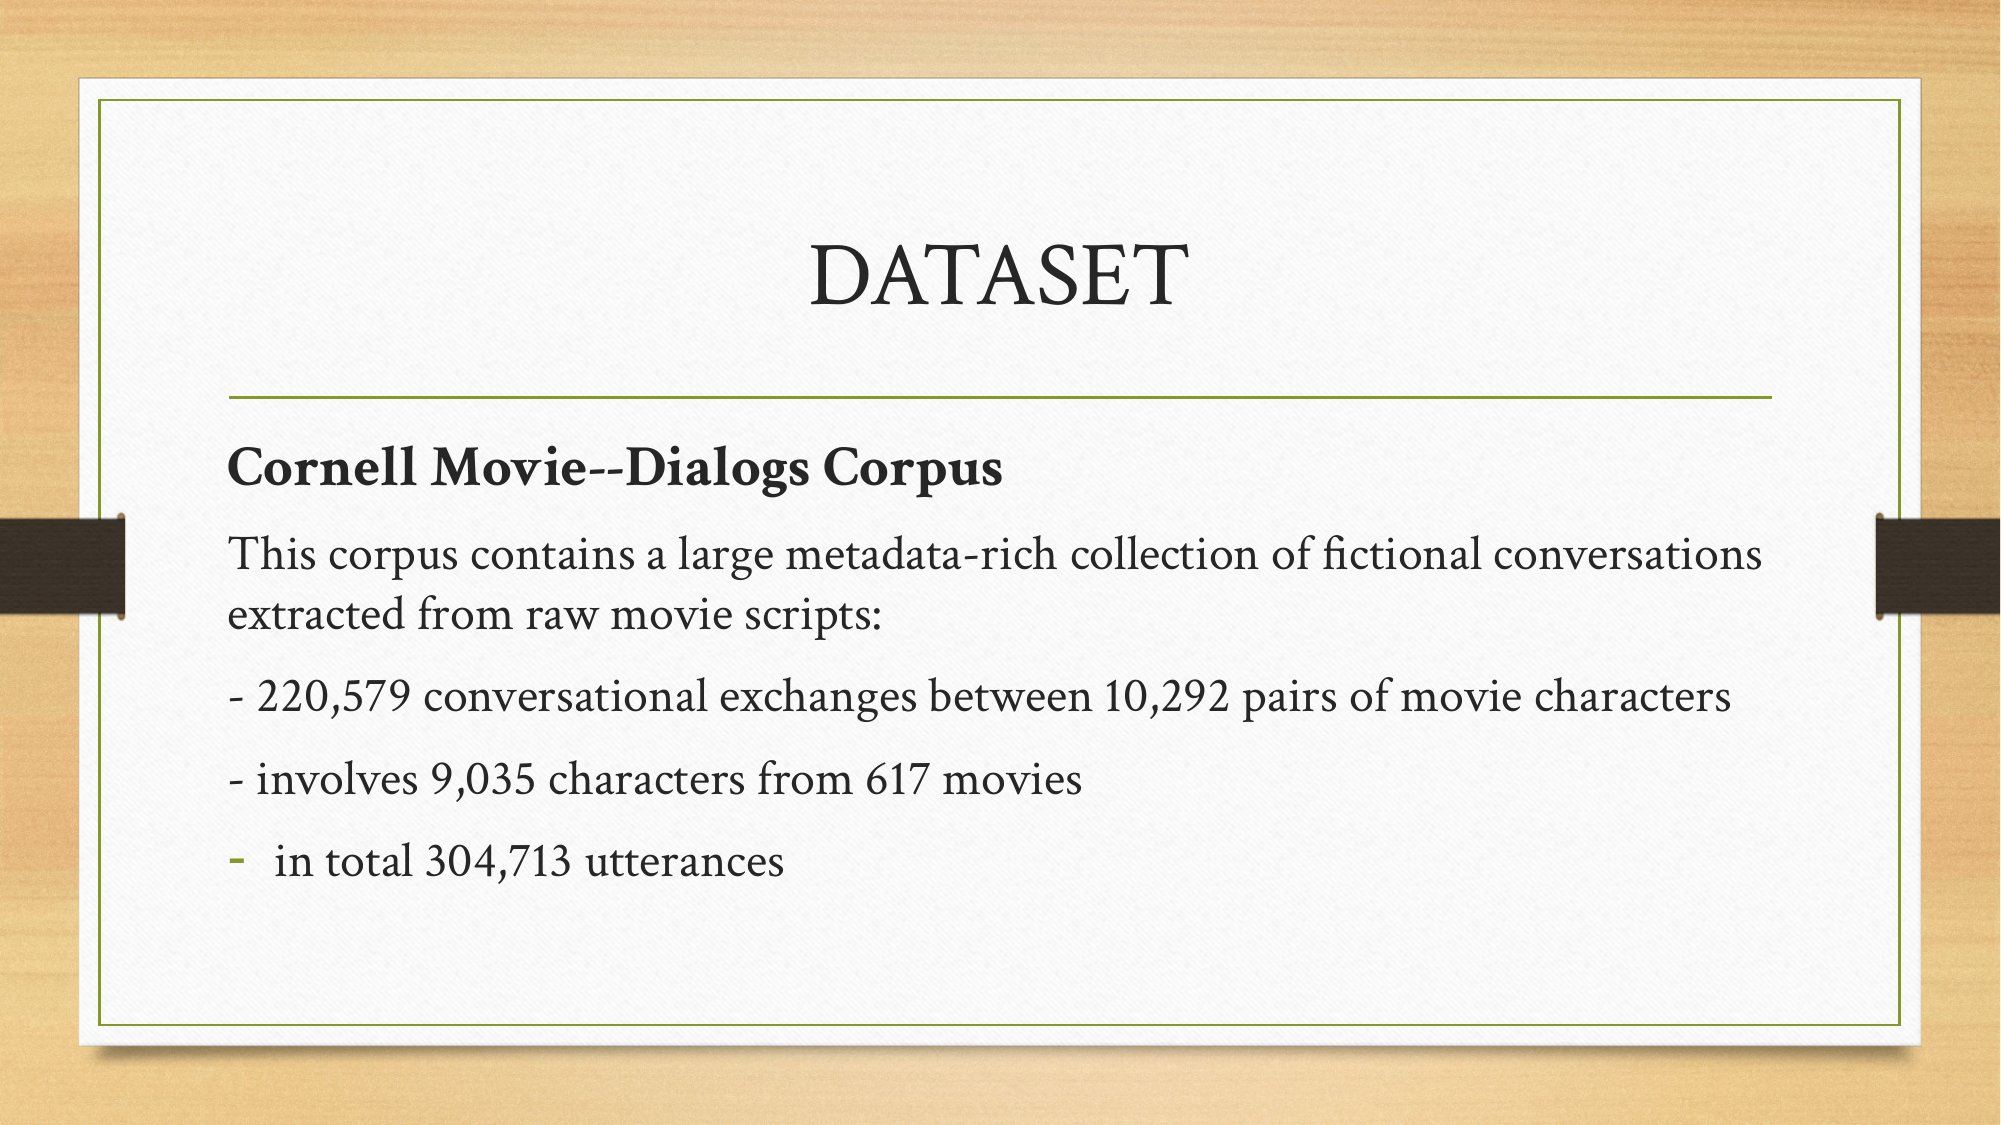

# DATASET
Cornell Movie--Dialogs Corpus
This corpus contains a large metadata-rich collection of fictional conversations extracted from raw movie scripts:
- 220,579 conversational exchanges between 10,292 pairs of movie characters
- involves 9,035 characters from 617 movies
in total 304,713 utterances